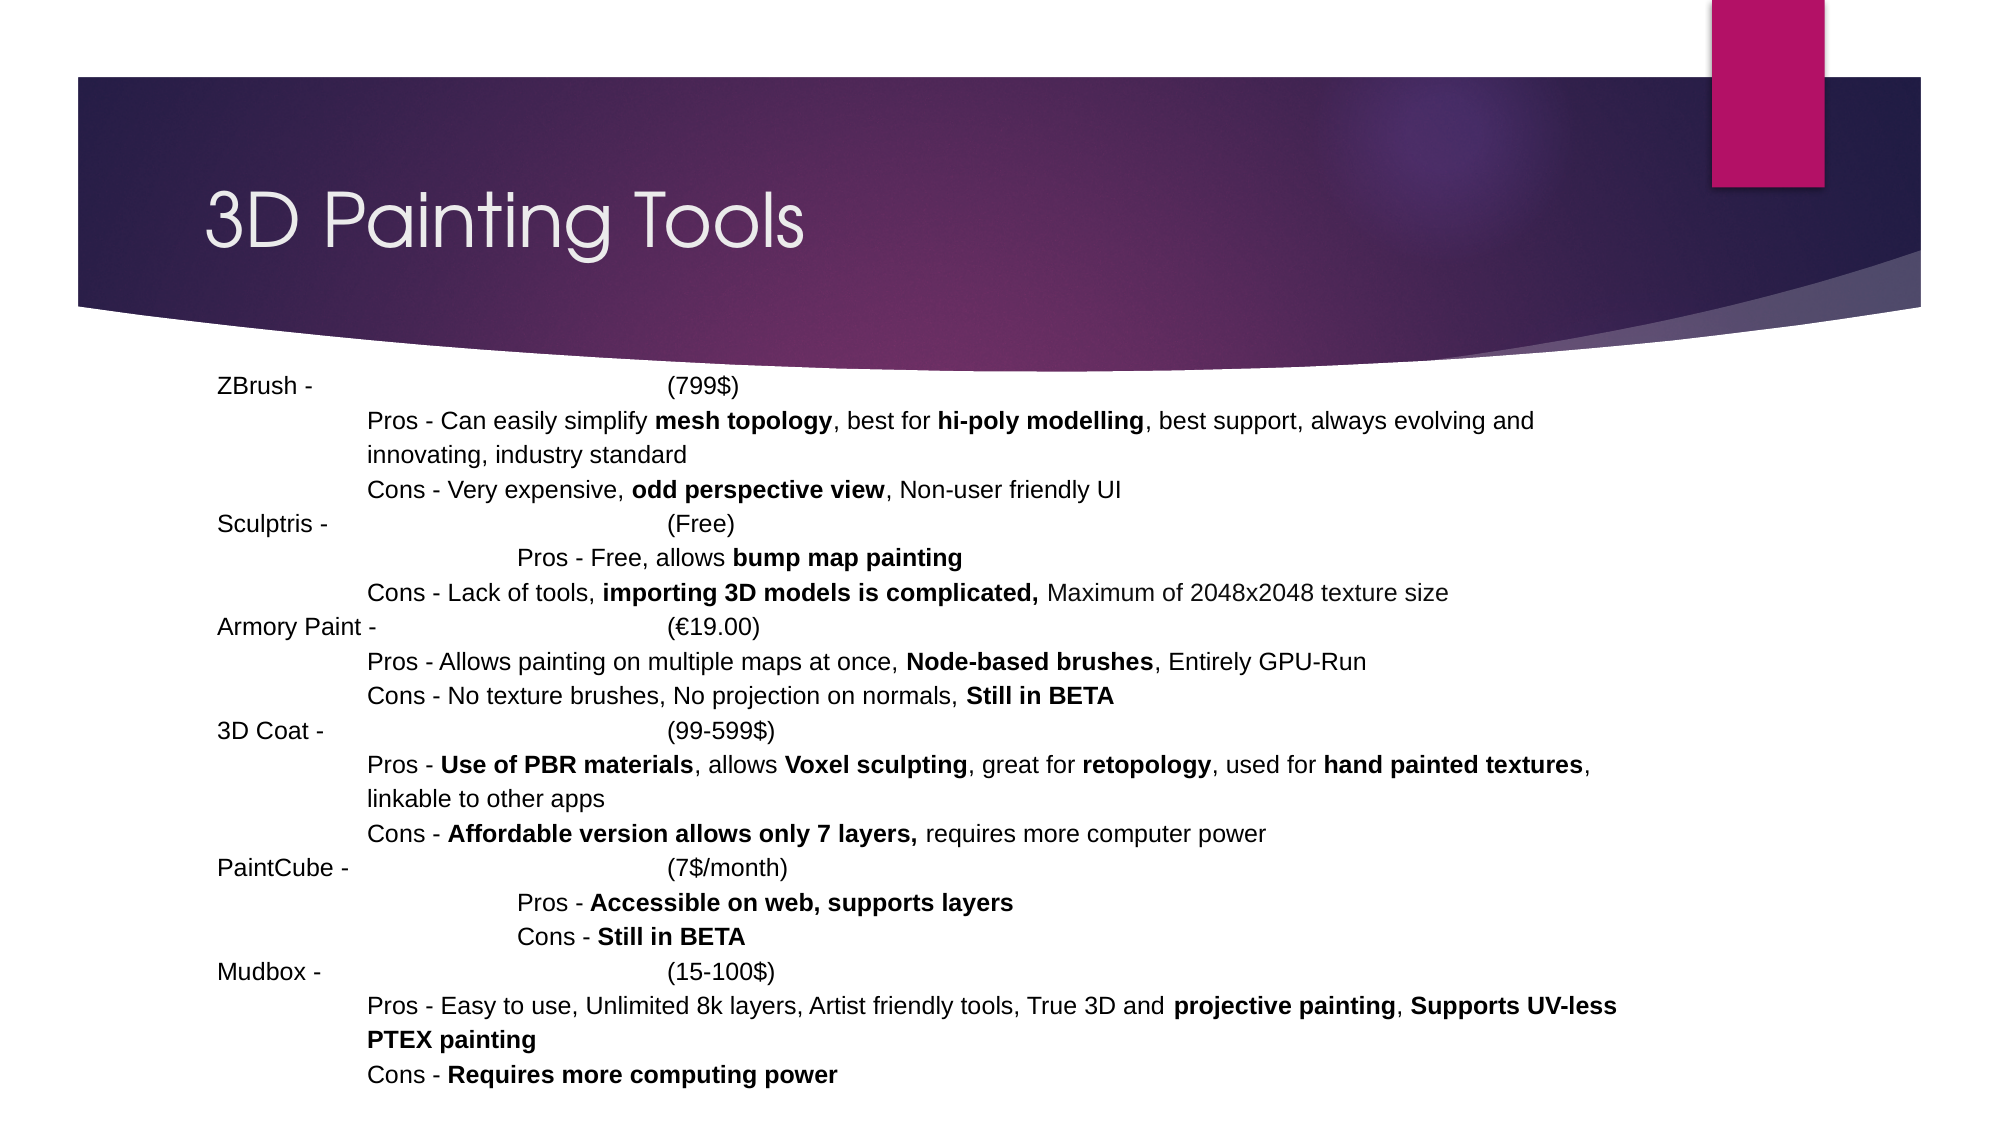

# 3D Painting Tools
ZBrush - 			(799$)
Pros - Can easily simplify mesh topology, best for hi-poly modelling, best support, always evolving and innovating, industry standard
Cons - Very expensive, odd perspective view, Non-user friendly UI
Sculptris - 			(Free)
		Pros - Free, allows bump map painting
Cons - Lack of tools, importing 3D models is complicated, Maximum of 2048x2048 texture size
Armory Paint - 		(€19.00)
Pros - Allows painting on multiple maps at once, Node-based brushes, Entirely GPU-Run
Cons - No texture brushes, No projection on normals, Still in BETA
3D Coat - 			(99-599$)
Pros - Use of PBR materials, allows Voxel sculpting, great for retopology, used for hand painted textures, linkable to other apps
Cons - Affordable version allows only 7 layers, requires more computer power
PaintCube - 			(7$/month)
		Pros - Accessible on web, supports layers
		Cons - Still in BETA
Mudbox - 			(15-100$)
Pros - Easy to use, Unlimited 8k layers, Artist friendly tools, True 3D and projective painting, Supports UV-less PTEX painting
Cons - Requires more computing power